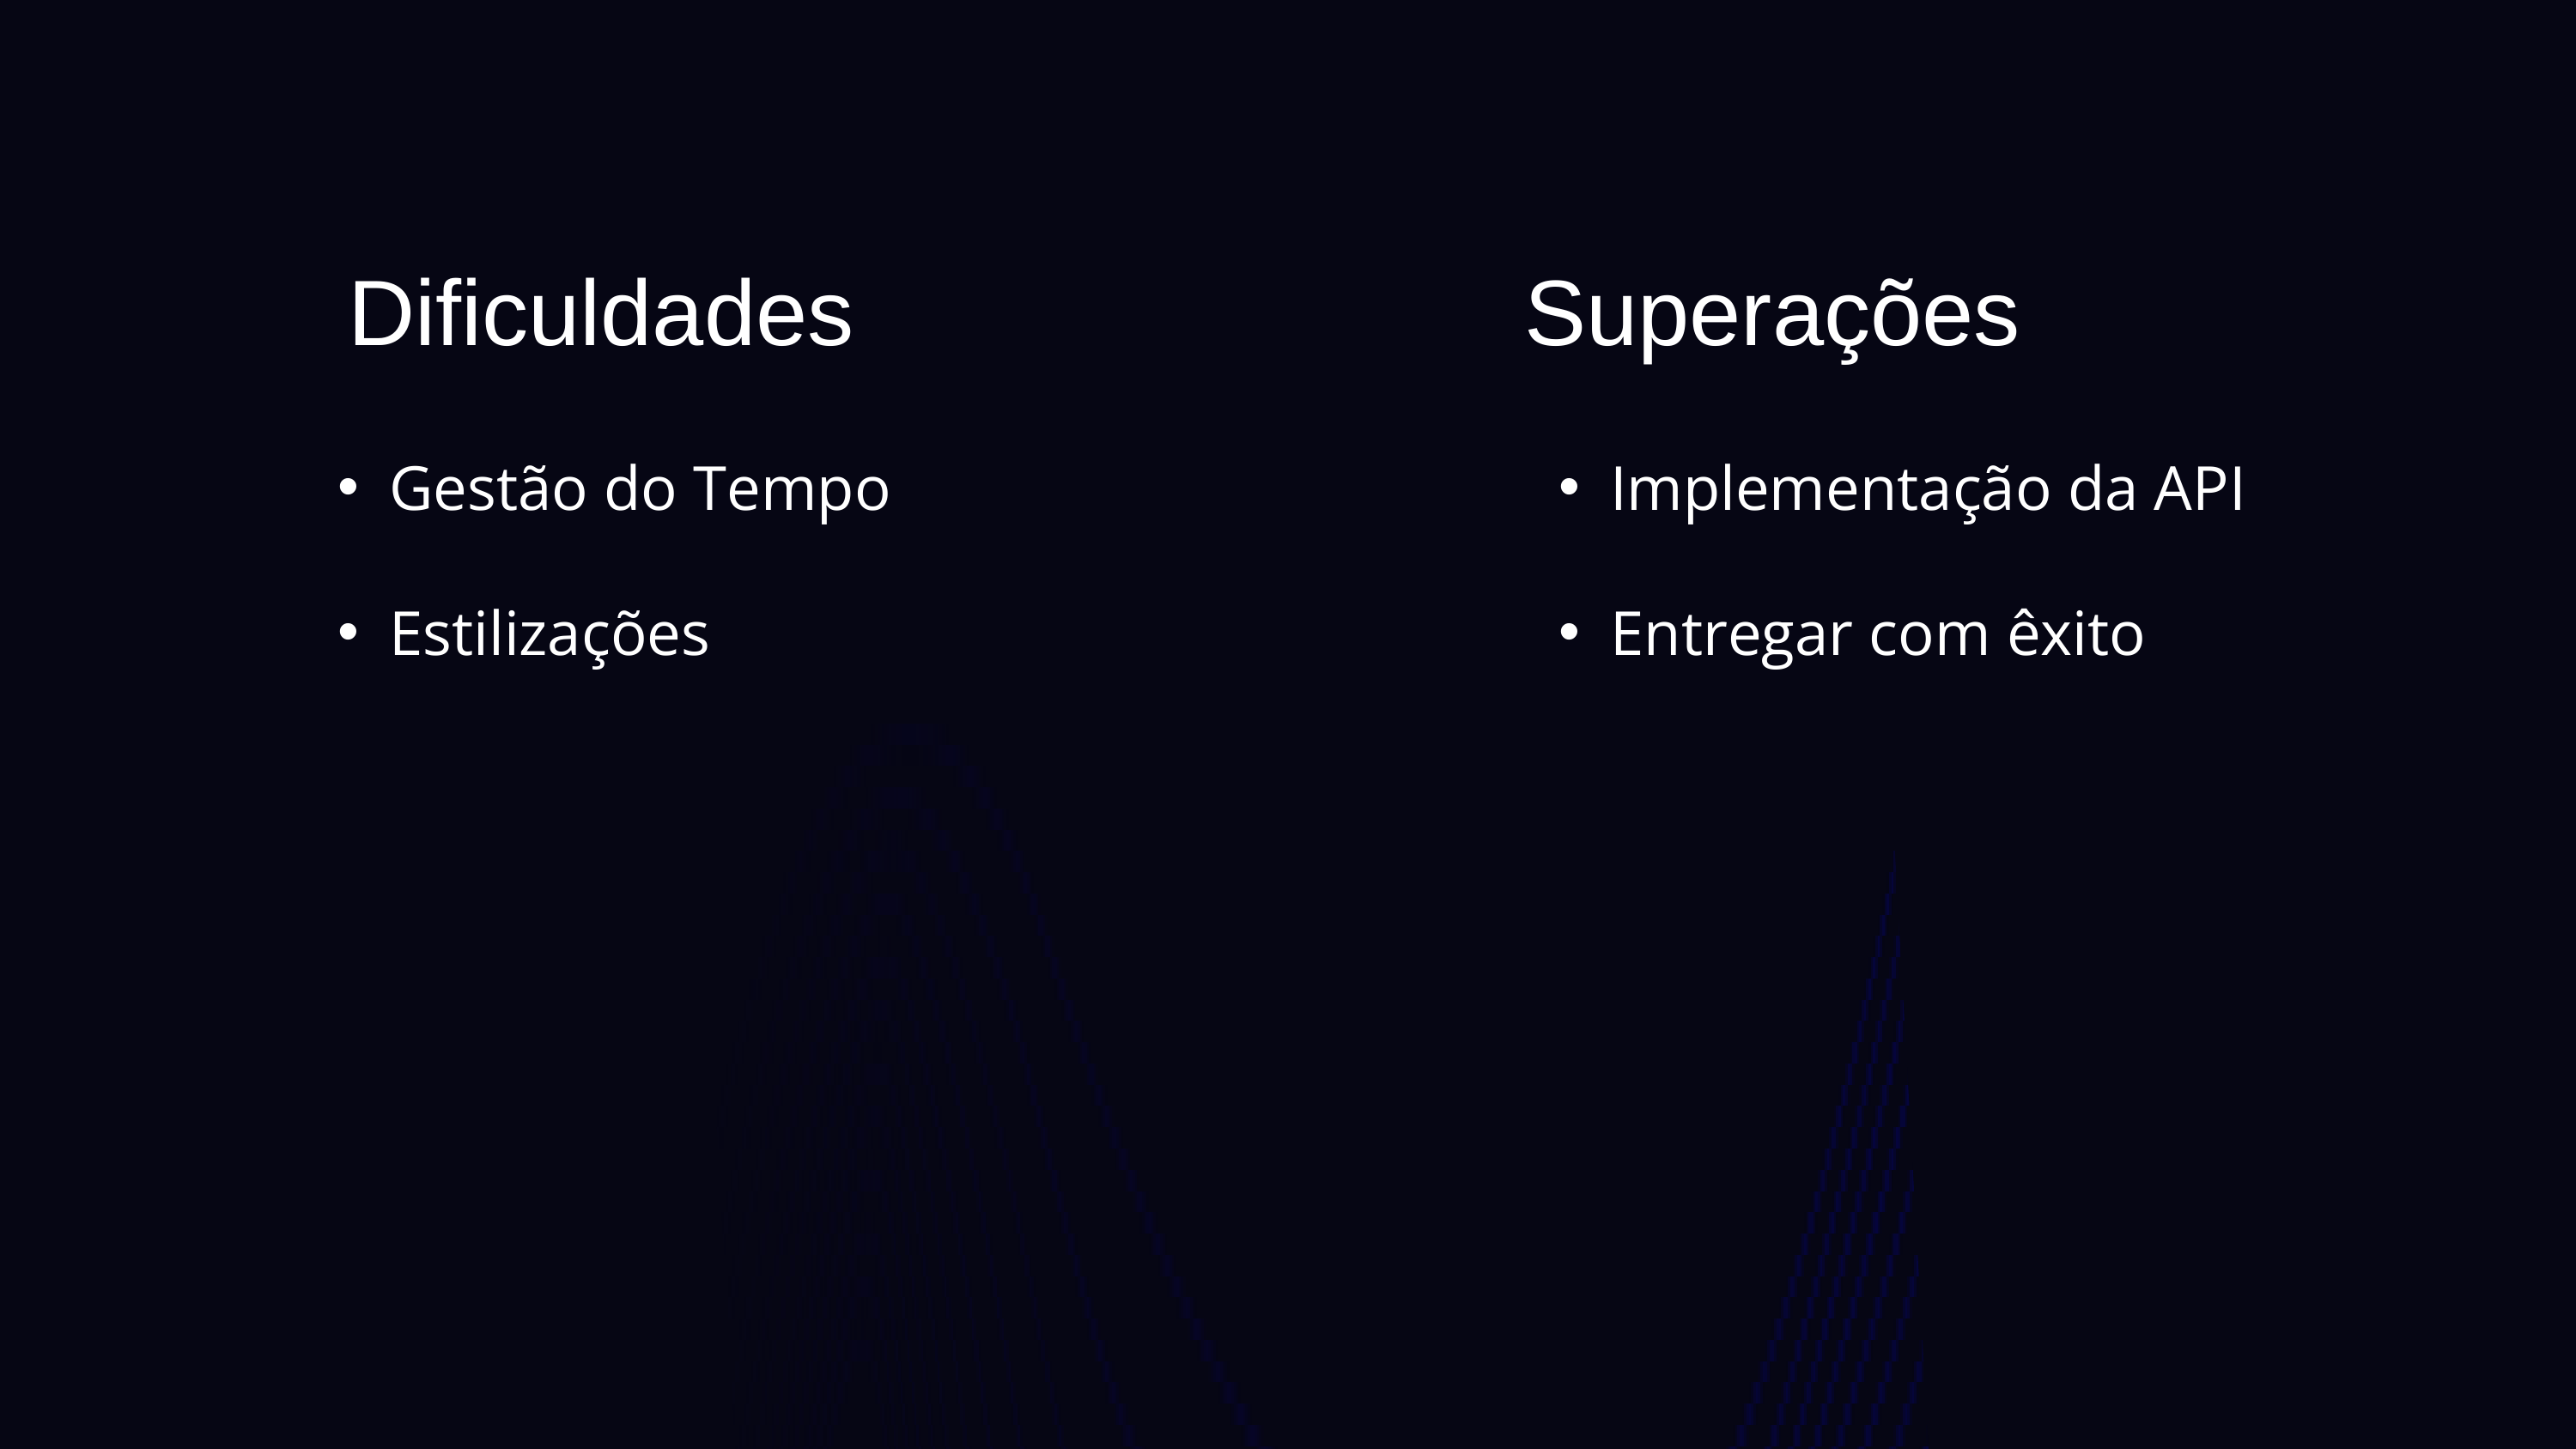

Dificuldades
Superações
Gestão do Tempo
Implementação da API
Estilizações
Entregar com êxito